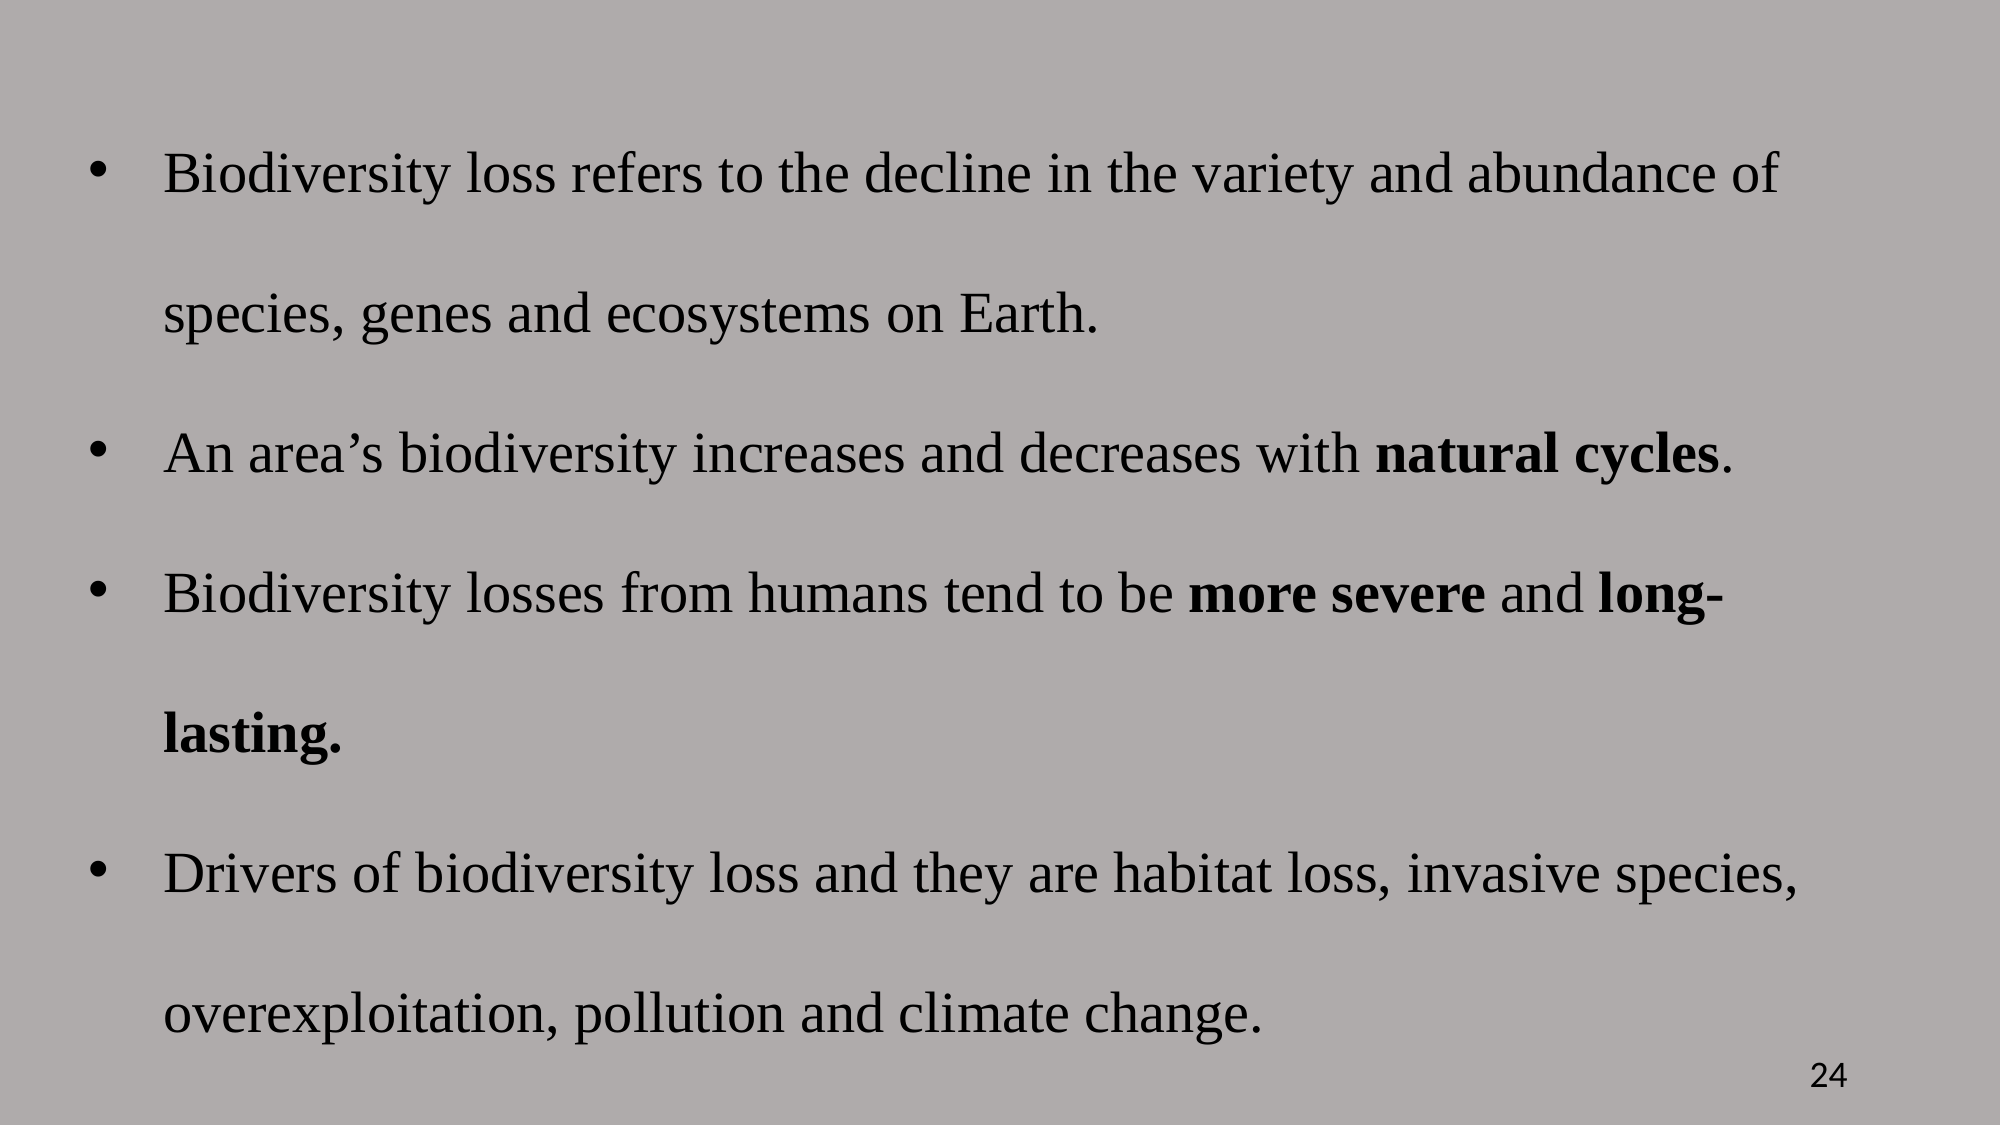

Biodiversity loss refers to the decline in the variety and abundance of species, genes and ecosystems on Earth.
An area’s biodiversity increases and decreases with natural cycles.
Biodiversity losses from humans tend to be more severe and long-lasting.
Drivers of biodiversity loss and they are habitat loss, invasive species, overexploitation, pollution and climate change.
24